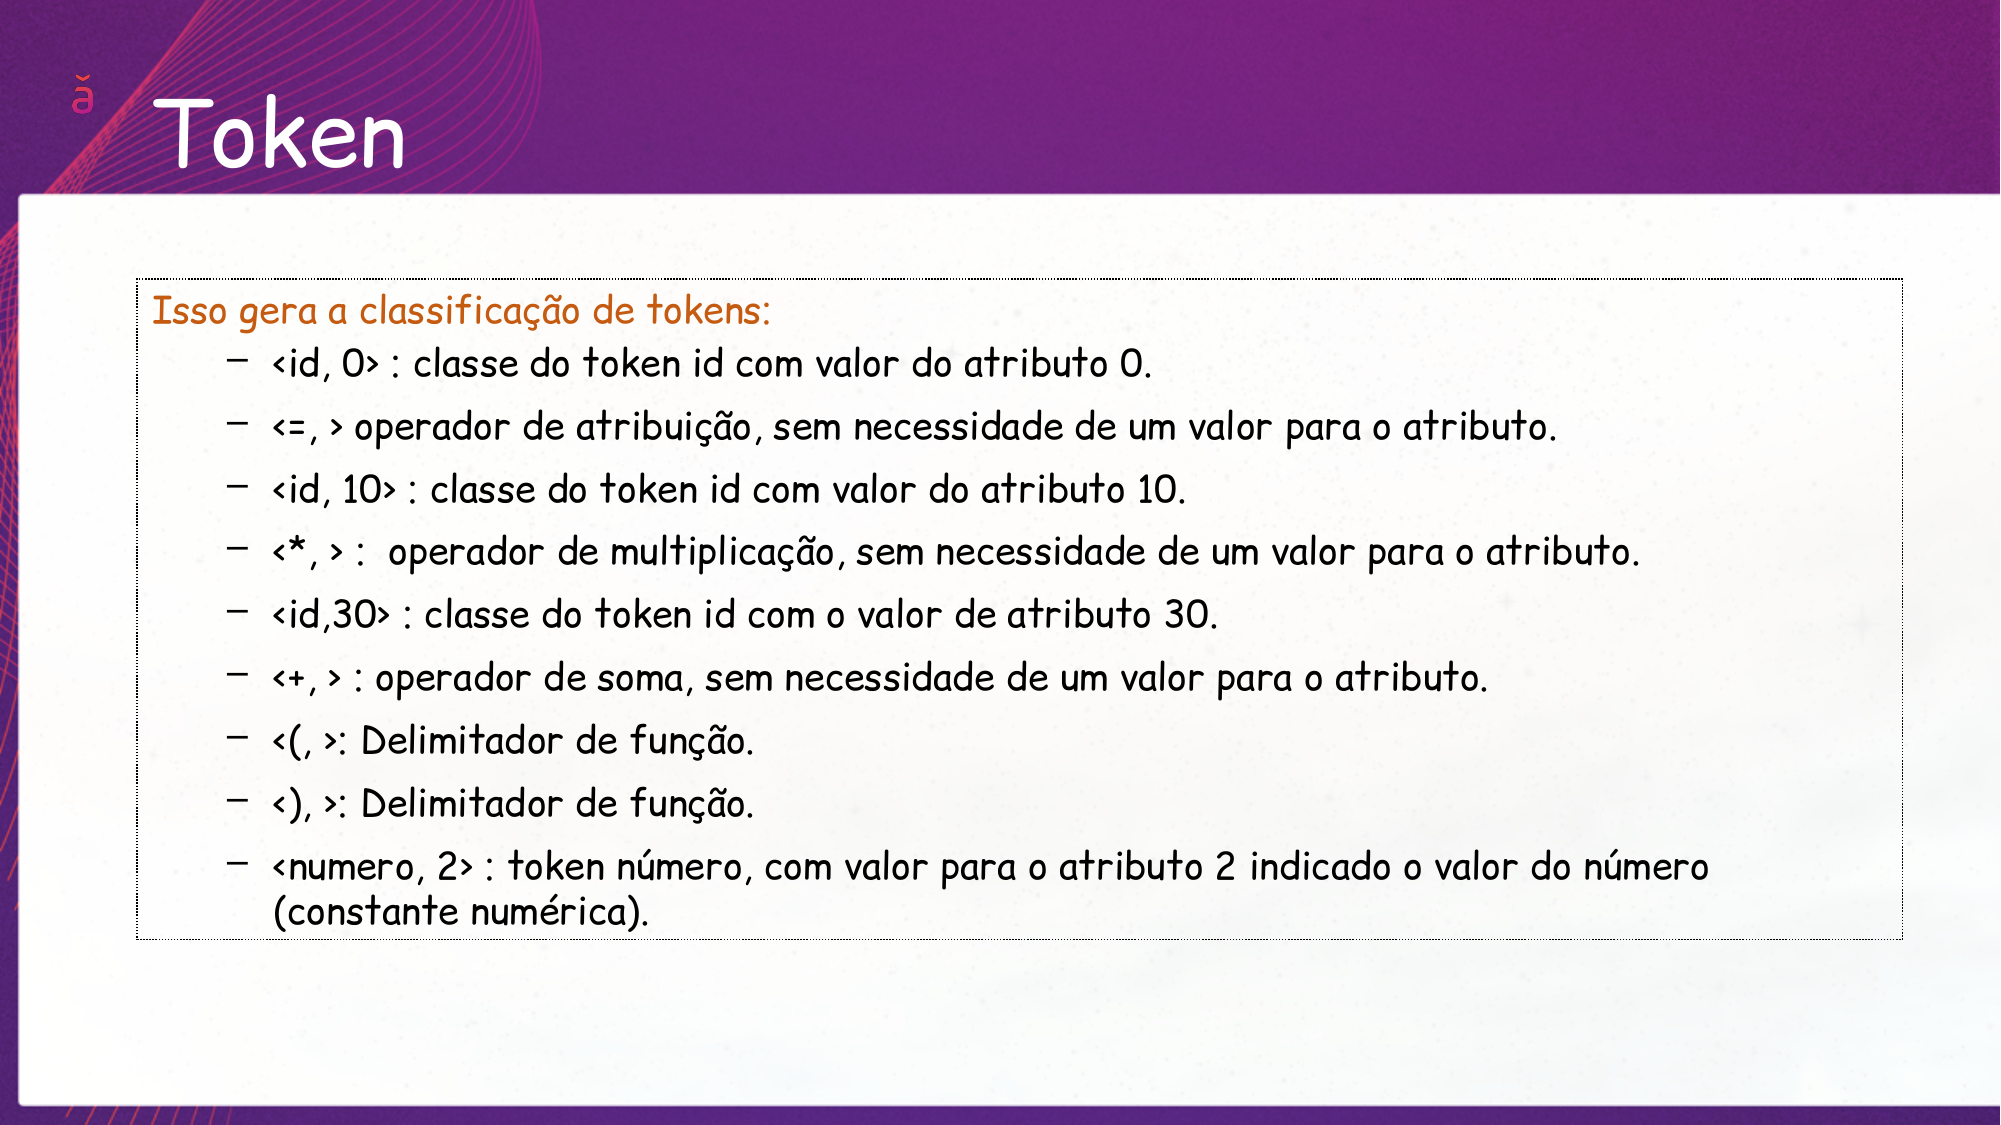

Token
Isso gera a classificação de tokens:
<id, 0> : classe do token id com valor do atributo 0.
<=, > operador de atribuição, sem necessidade de um valor para o atributo.
<id, 10> : classe do token id com valor do atributo 10.
<*, > :  operador de multiplicação, sem necessidade de um valor para o atributo.
<id,30> : classe do token id com o valor de atributo 30.
<+, > : operador de soma, sem necessidade de um valor para o atributo.
<(, >: Delimitador de função.
<), >: Delimitador de função.
<numero, 2> : token número, com valor para o atributo 2 indicado o valor do número (constante numérica).